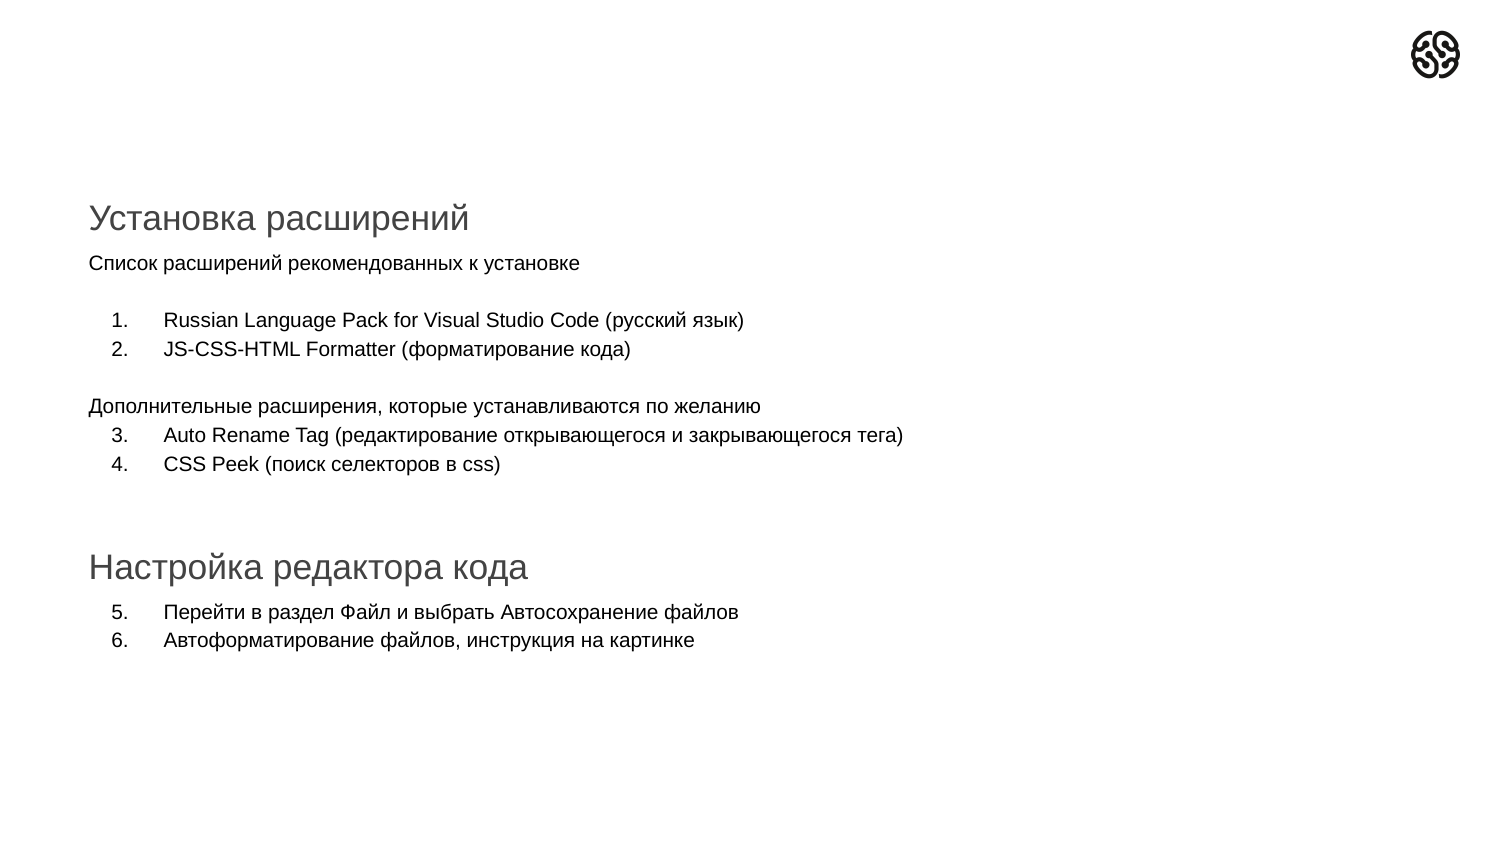

Установка расширений
Список расширений рекомендованных к установке

Russian Language Pack for Visual Studio Code (русский язык)
JS-CSS-HTML Formatter (форматирование кода)

Дополнительные расширения, которые устанавливаются по желанию
Auto Rename Tag (редактирование открывающегося и закрывающегося тега)
CSS Peek (поиск селекторов в css)

Настройка редактора кода
Перейти в раздел Файл и выбрать Автосохранение файлов
Автоформатирование файлов, инструкция на картинке